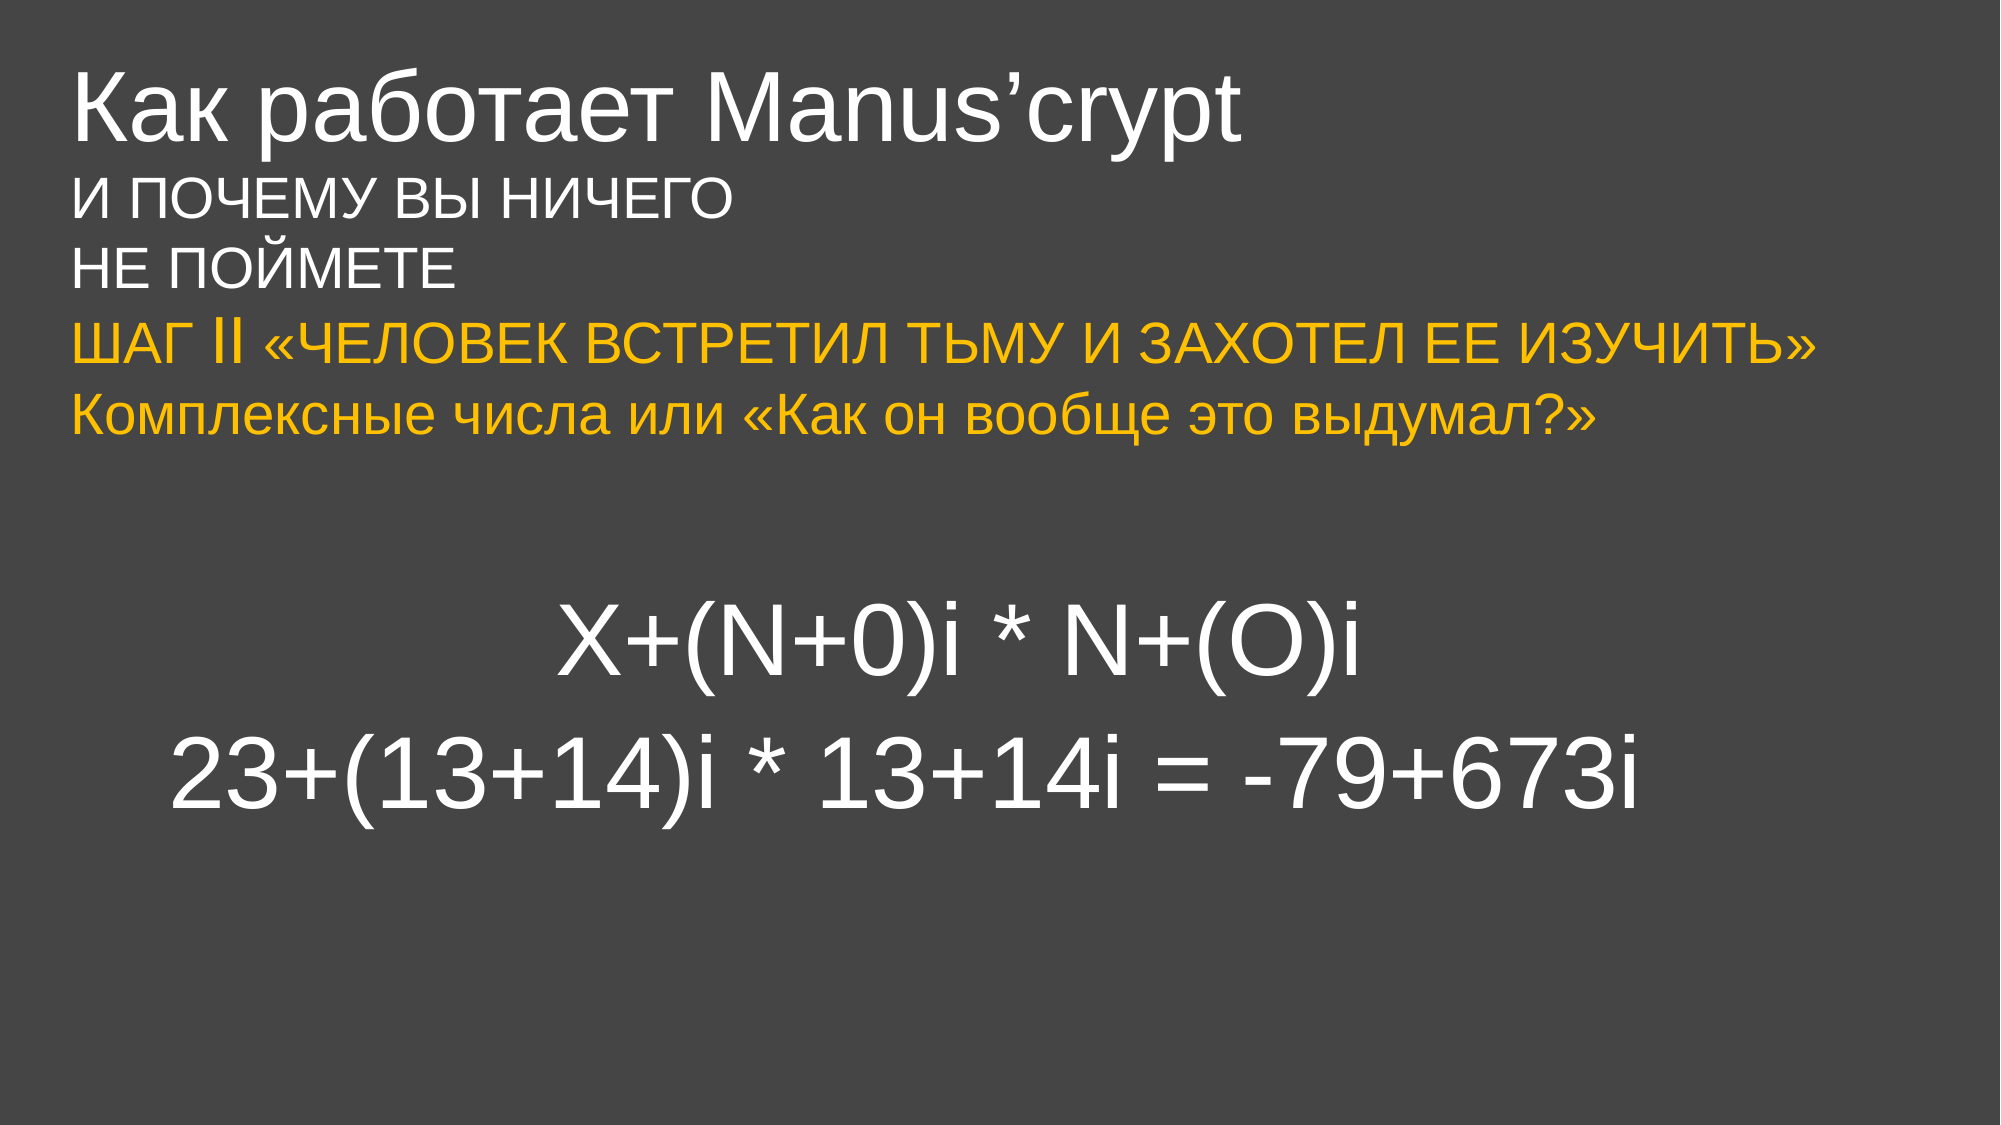

# Как работает Manus’crypt
И ПОЧЕМУ ВЫ НИЧЕГО НЕ ПОЙМЕТЕ
ШАГ II «ЧЕЛОВЕК ВСТРЕТИЛ ТЬМУ И ЗАХОТЕЛ ЕЕ ИЗУЧИТЬ»
Комплексные числа или «Как он вообще это выдумал?»
X+(N+0)i * N+(O)i
23+(13+14)i * 13+14i = -79+673i